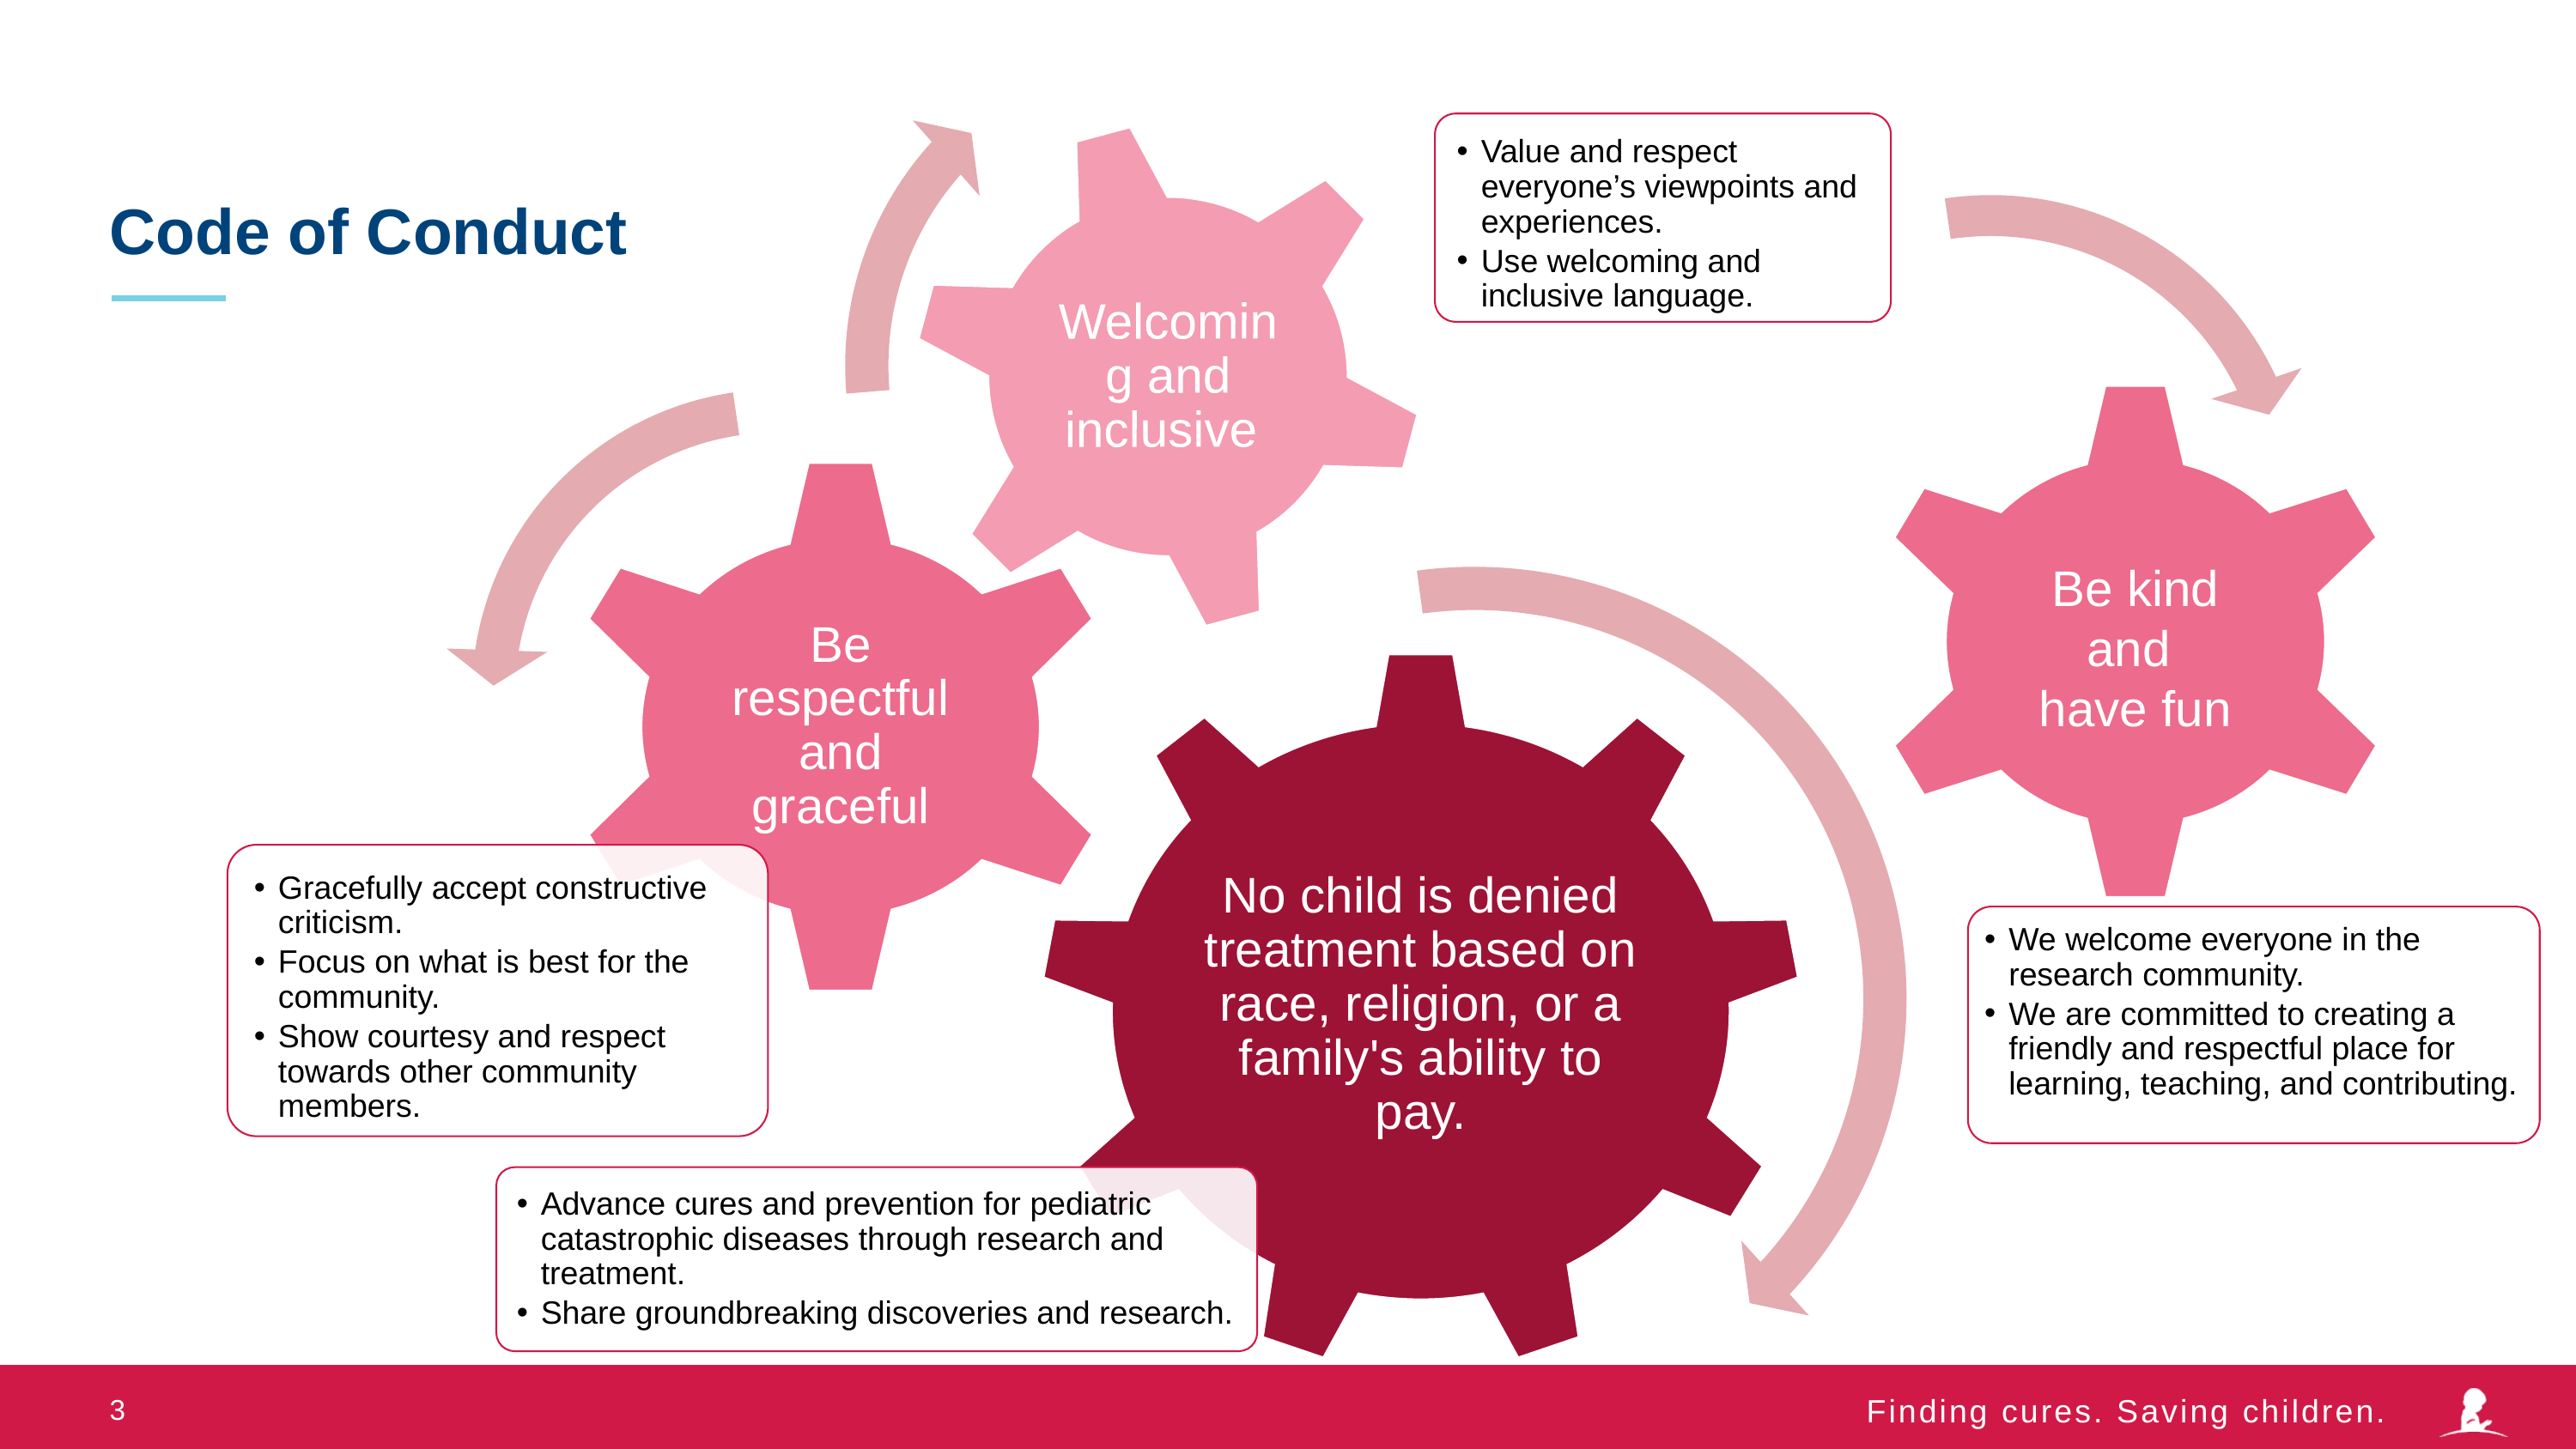

No child is denied treatment based on race, religion, or a family's ability to pay.
Advance cures and prevention for pediatric catastrophic diseases through research and treatment.
Share groundbreaking discoveries and research.
Be respectful and graceful
Gracefully accept constructive criticism.
Focus on what is best for the community.
Show courtesy and respect towards other community members.
Welcoming and inclusive
Value and respect everyone’s viewpoints and experiences.
Use welcoming and inclusive language.
# Code of Conduct

Be kind
and
have fun

We welcome everyone in the research community.
We are committed to creating a friendly and respectful place for learning, teaching, and contributing.
3